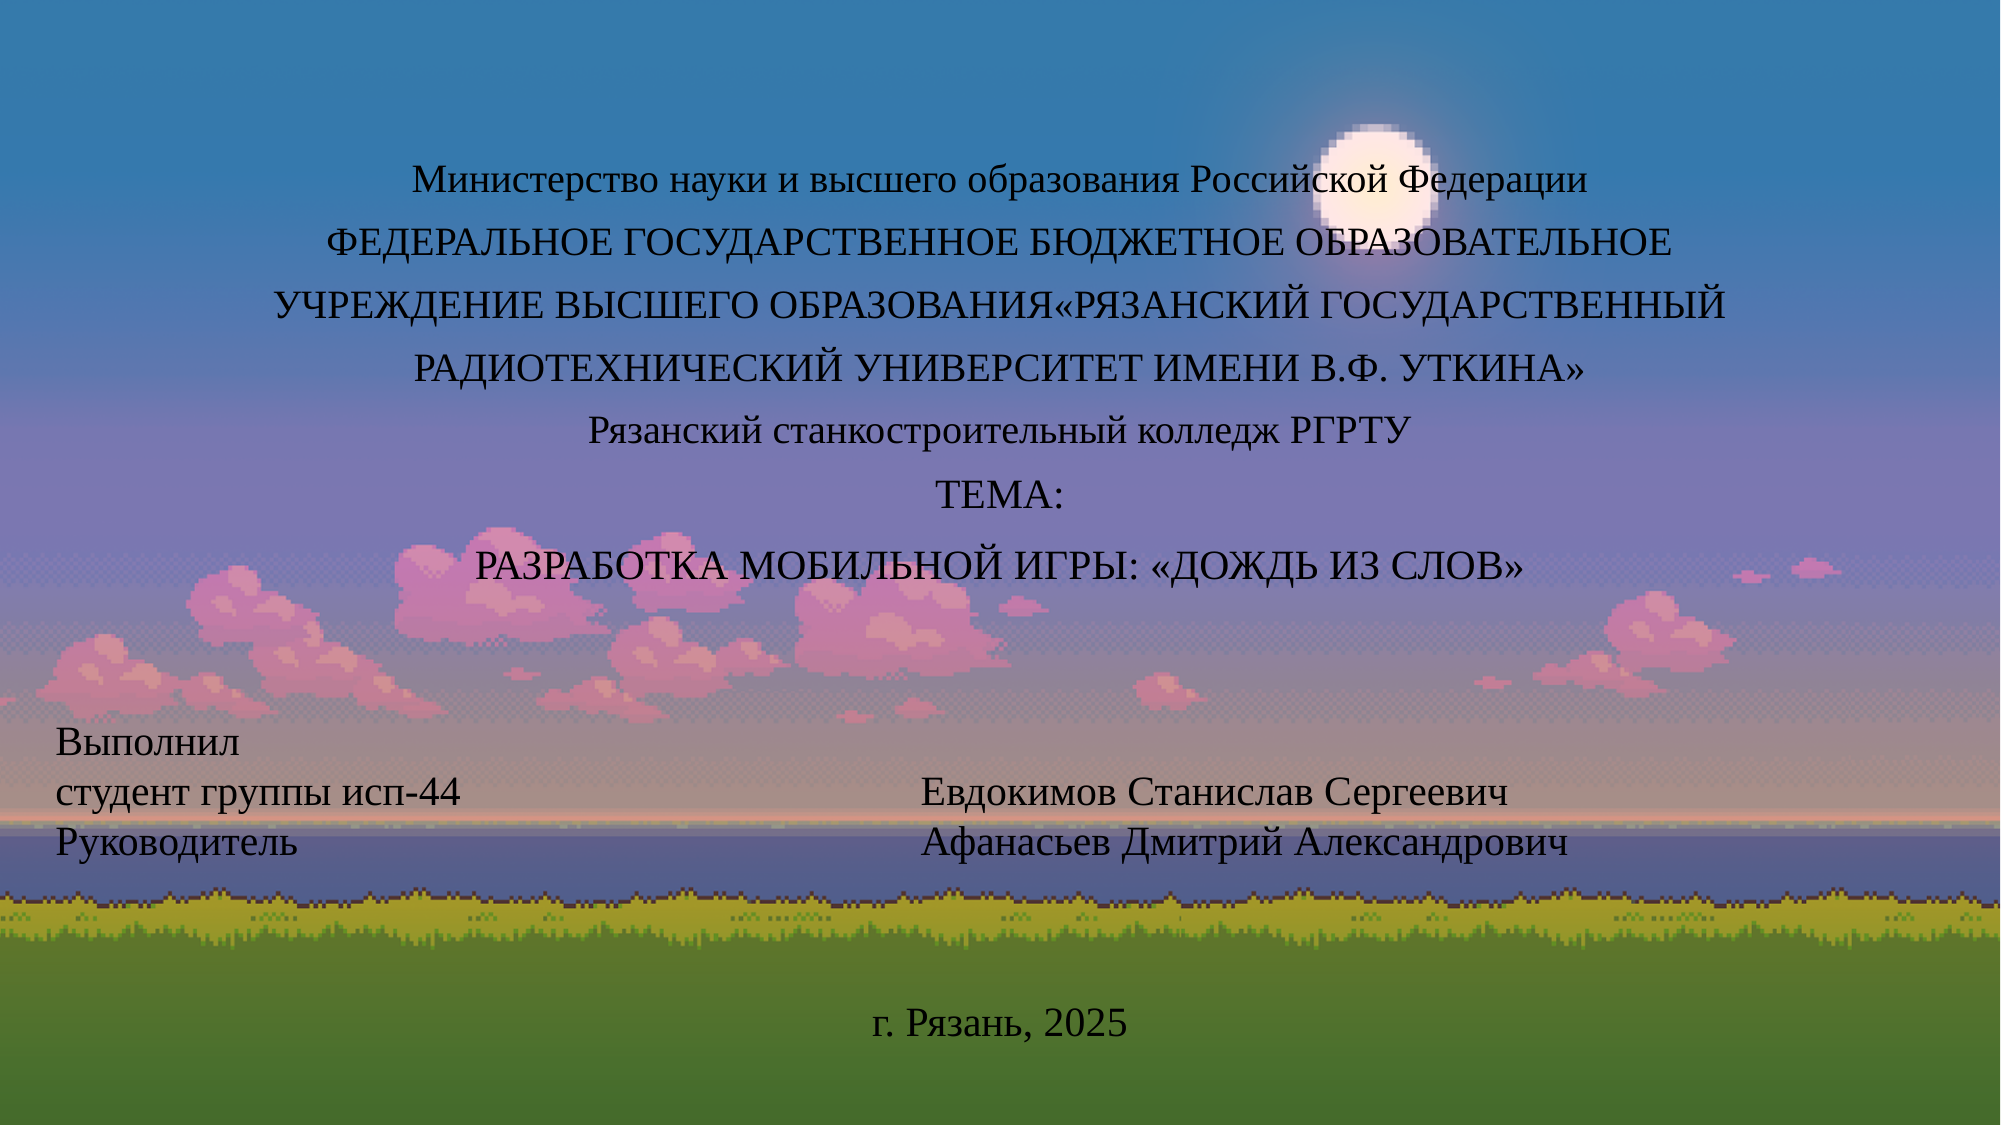

# Министерство науки и высшего образования Российской Федерации ФЕДЕРАЛЬНОЕ ГОСУДАРСТВЕННОЕ БЮДЖЕТНОЕ ОБРАЗОВАТЕЛЬНОЕ УЧРЕЖДЕНИЕ ВЫСШЕГО ОБРАЗОВАНИЯ«РЯЗАНСКИЙ ГОСУДАРСТВЕННЫЙ РАДИОТЕХНИЧЕСКИЙ УНИВЕРСИТЕТ ИМЕНИ В.Ф. УТКИНА» Рязанский станкостроительный колледж РГРТУ
ТЕМА:
РАЗРАБОТКА МОБИЛЬНОЙ ИГРЫ: «ДОЖДЬ ИЗ СЛОВ»
Выполнил
студент группы исп-44			           Евдокимов Станислав Сергеевич
Руководитель				           Афанасьев Дмитрий Александрович
г. Рязань, 2025